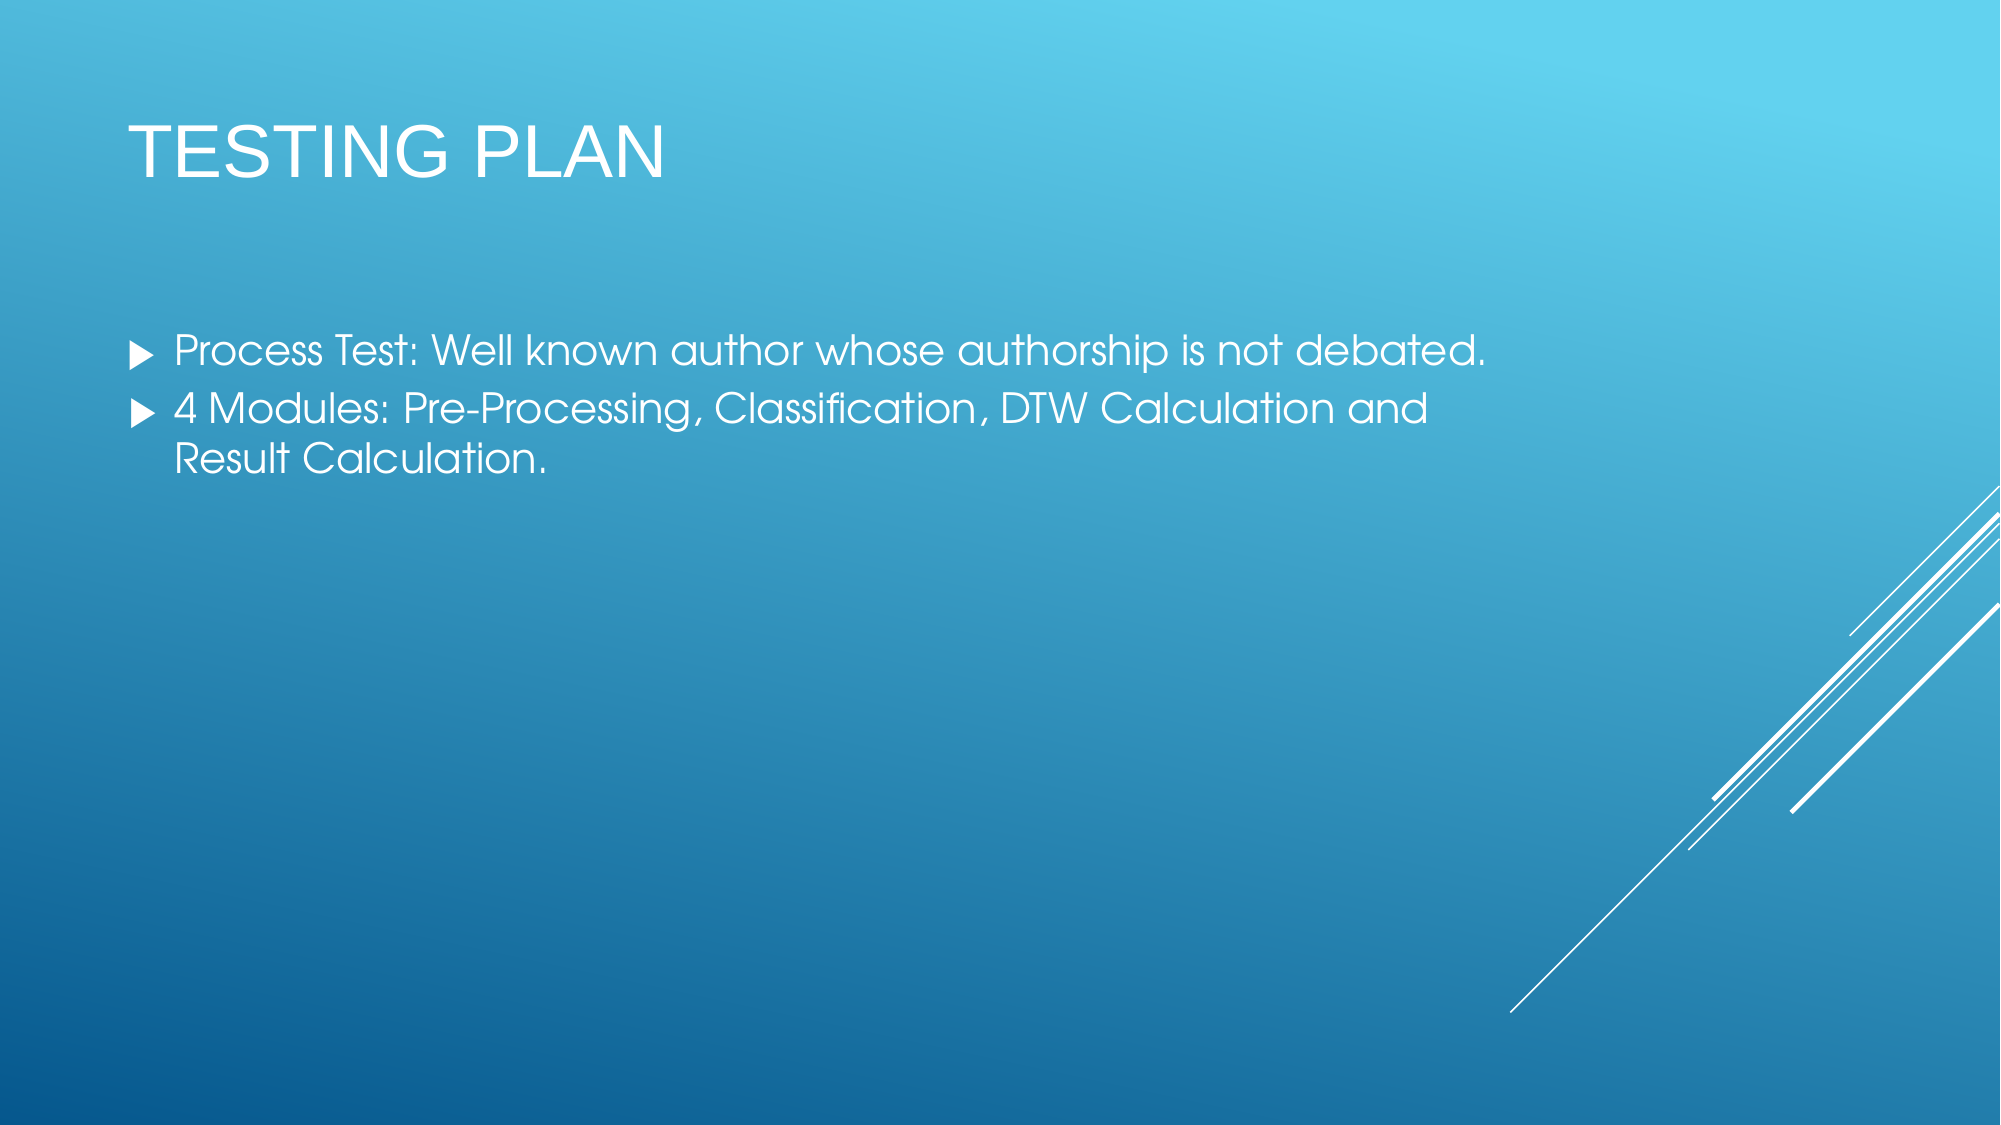

# TESTING PLAN

Process Test: Well known author whose authorship is not debated.
4 Modules: Pre-Processing, Classification, DTW Calculation and Result Calculation.